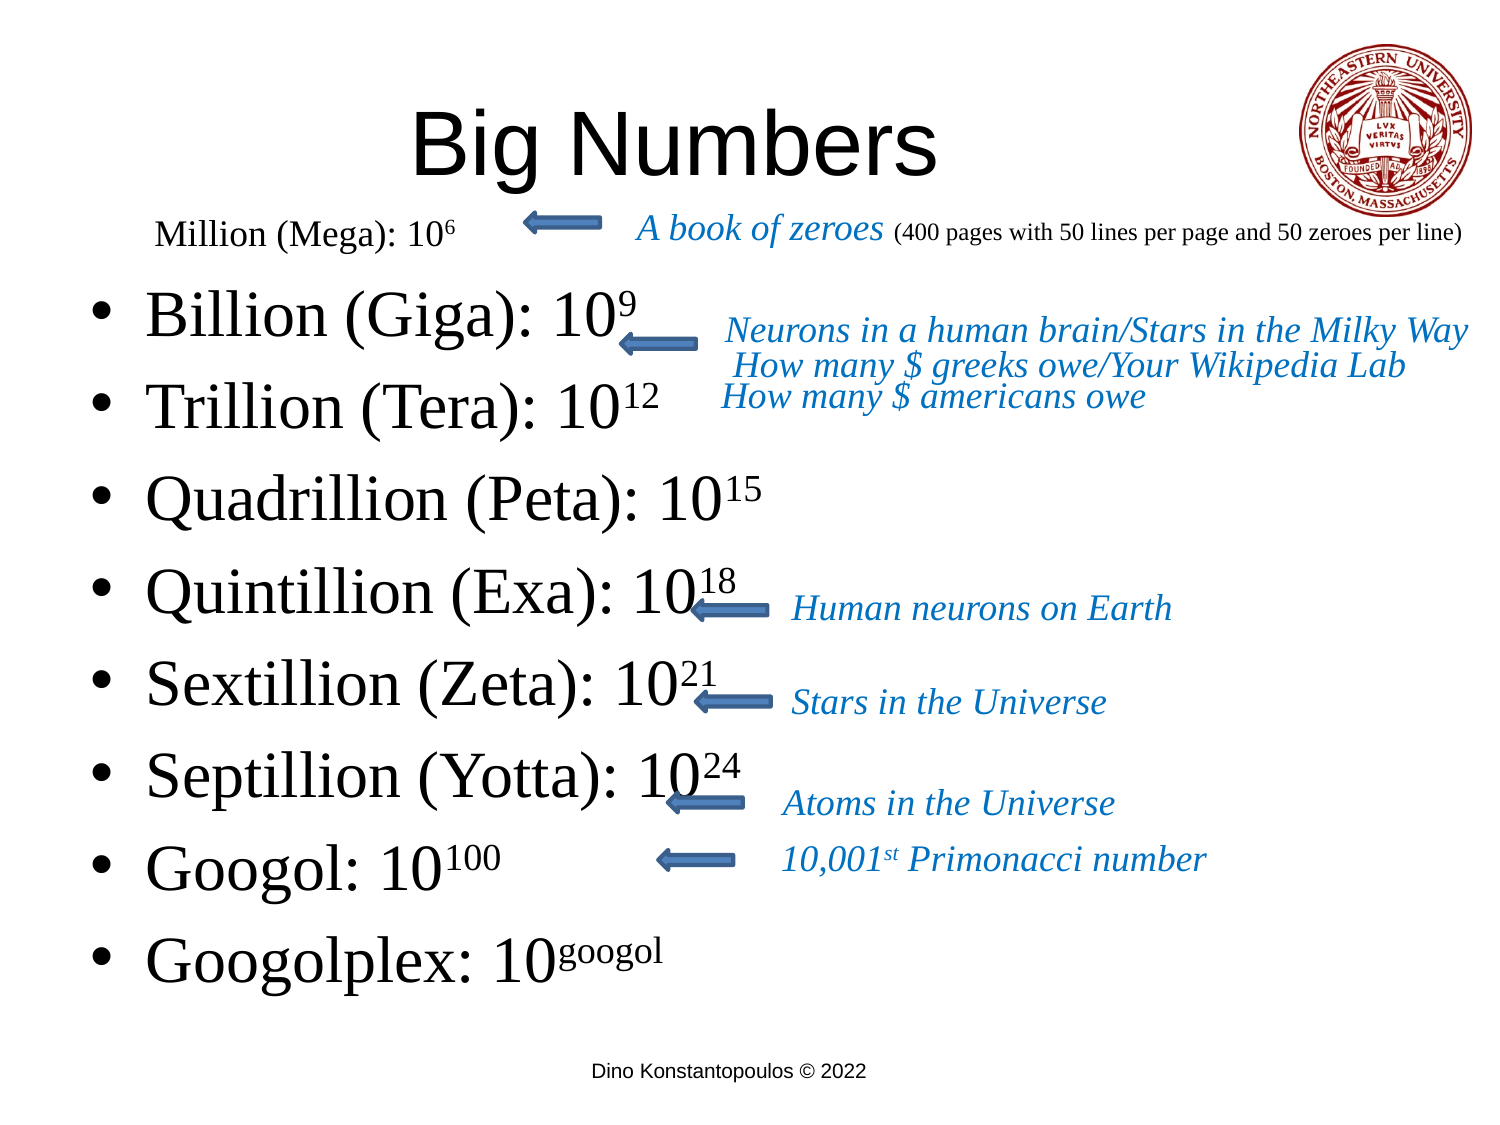

# Big Numbers
A book of zeroes (400 pages with 50 lines per page and 50 zeroes per line)
Million (Mega): 106

Billion (Giga): 109
Trillion (Tera): 1012
Quadrillion (Peta): 1015
Quintillion (Exa): 1018
Sextillion (Zeta): 1021
Septillion (Yotta): 1024
Googol: 10100
Googolplex: 10googol
Neurons in a human brain/Stars in the Milky Way
How many $ greeks owe/Your Wikipedia Lab

How many $ americans owe
Human neurons on Earth

Stars in the Universe

Atoms in the Universe

10,001st Primonacci number